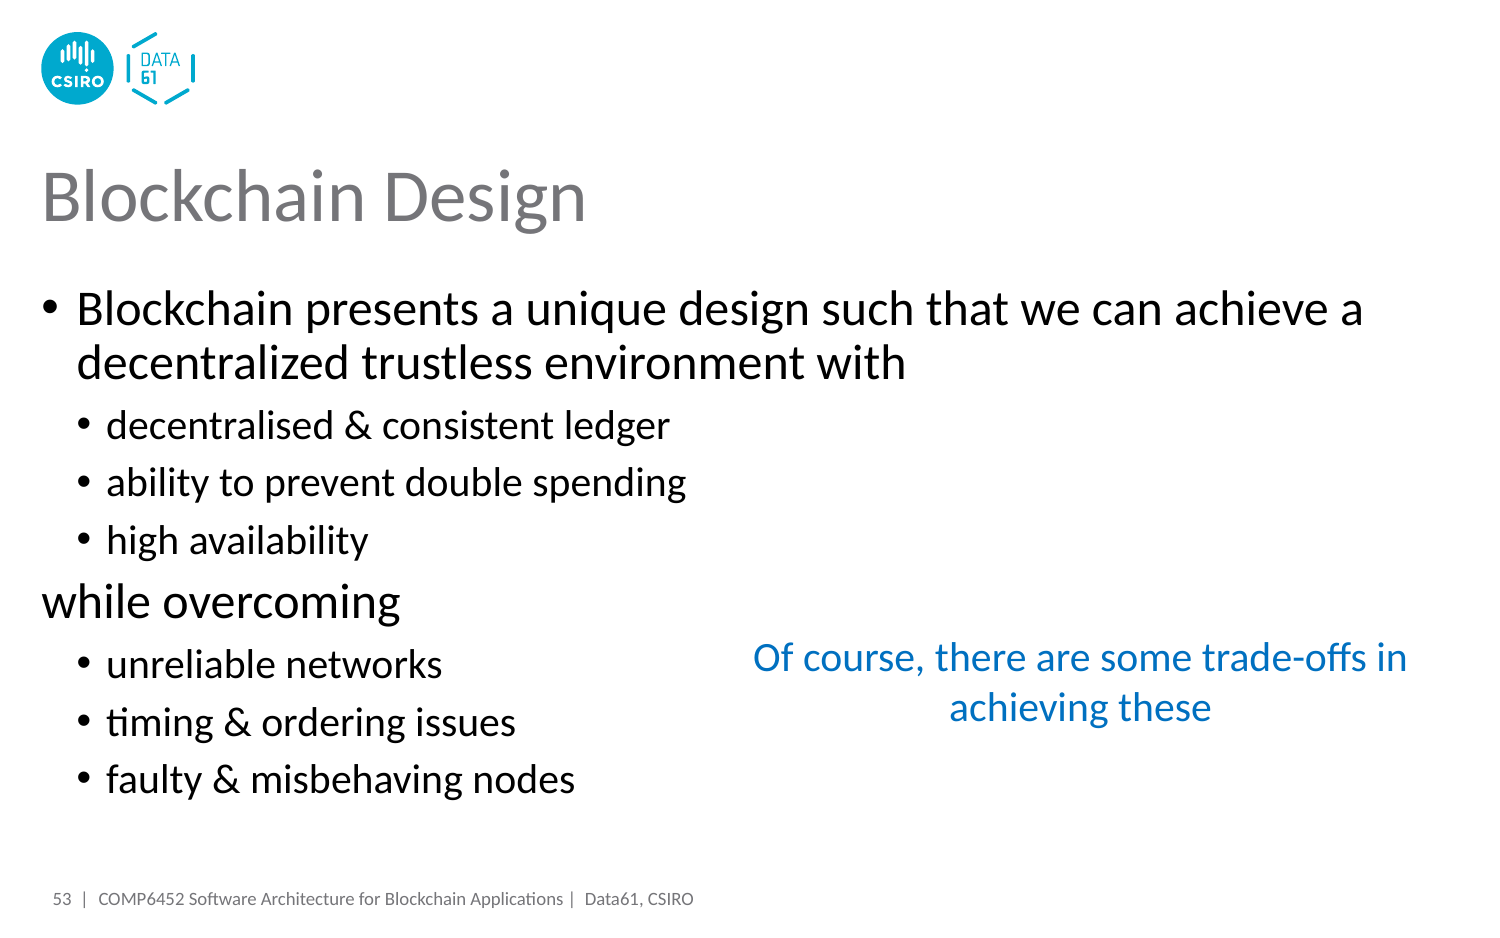

# Blockchain Design
Blockchain presents a unique design such that we can achieve a decentralized trustless environment with
decentralised & consistent ledger
ability to prevent double spending
high availability
while overcoming
unreliable networks
timing & ordering issues
faulty & misbehaving nodes
Of course, there are some trade-offs in achieving these
53  |
COMP6452 Software Architecture for Blockchain Applications |  Data61, CSIRO